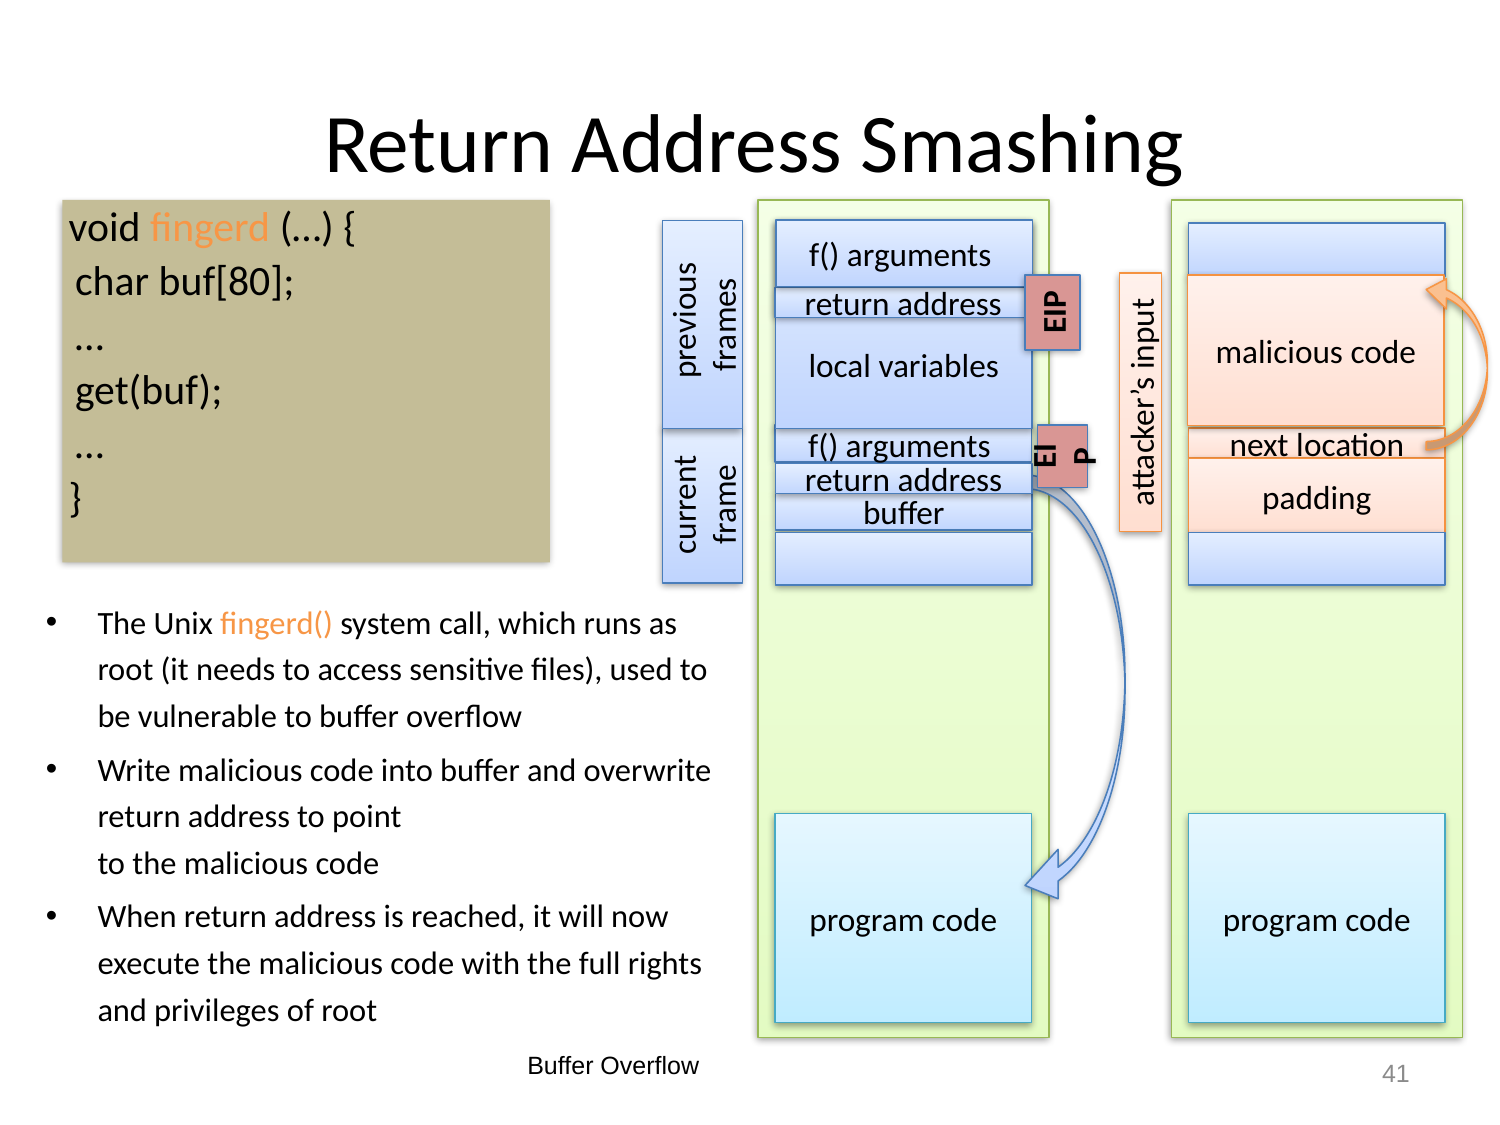

# Return Address Smashing
void fingerd (…) {
	char buf[80];
	…
	get(buf);
	…
}

f() arguments

local variables
 previous frames

attacker’s input

EIP
malicious code
return address
f() arguments
EIP
current frame
next location
padding
return address

buffer

The Unix fingerd() system call, which runs as root (it needs to access sensitive files), used to be vulnerable to buffer overflow
Write malicious code into buffer and overwrite return address to point
to the malicious code
When return address is reached, it will now execute the malicious code with the full rights and privileges of root
program code
program code
Buffer Overflow
1/9/2018
41